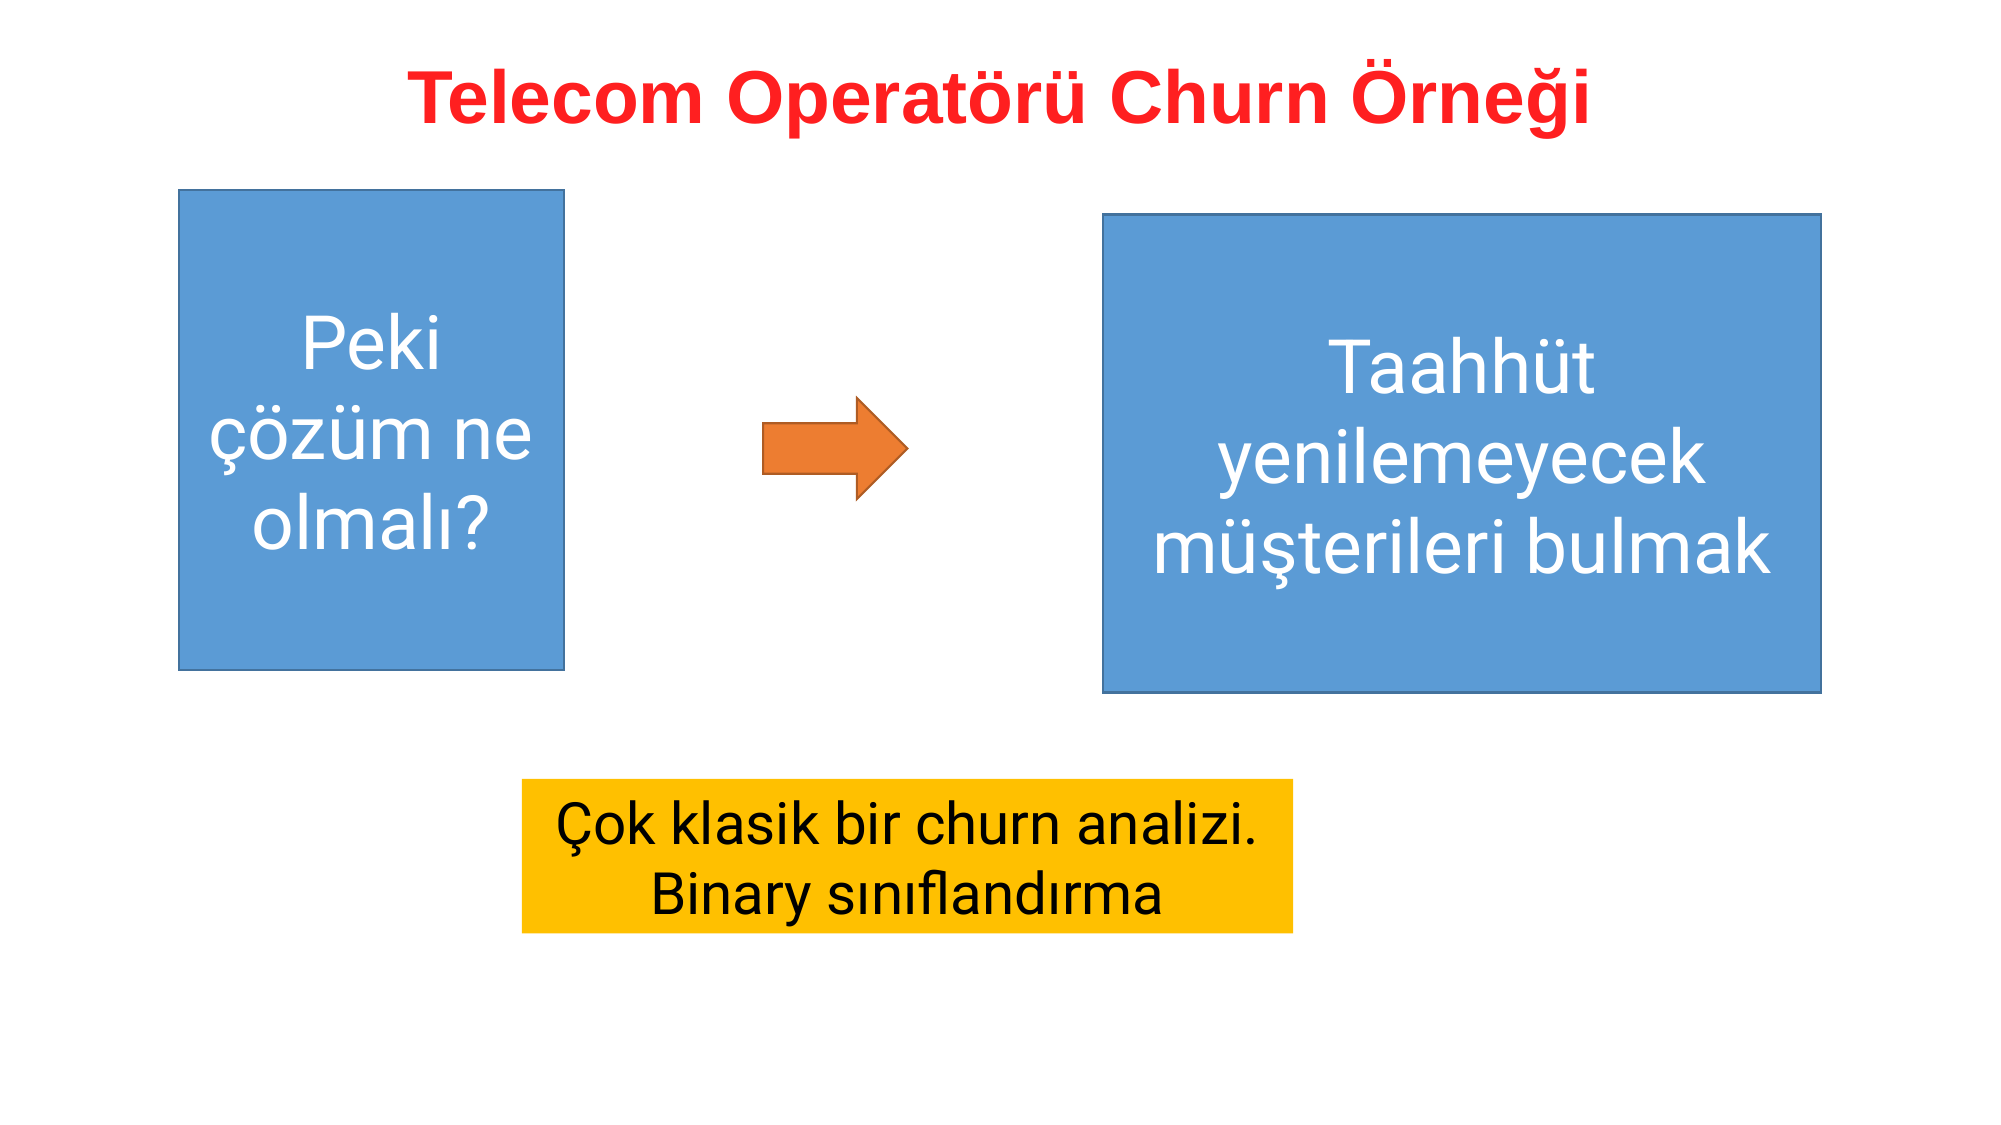

# Telecom Operatörü Churn Örneği
Peki çözüm ne olmalı?
Taahhüt yenilemeyecek müşterileri bulmak

Çok klasik bir churn analizi. Binary sınıflandırma